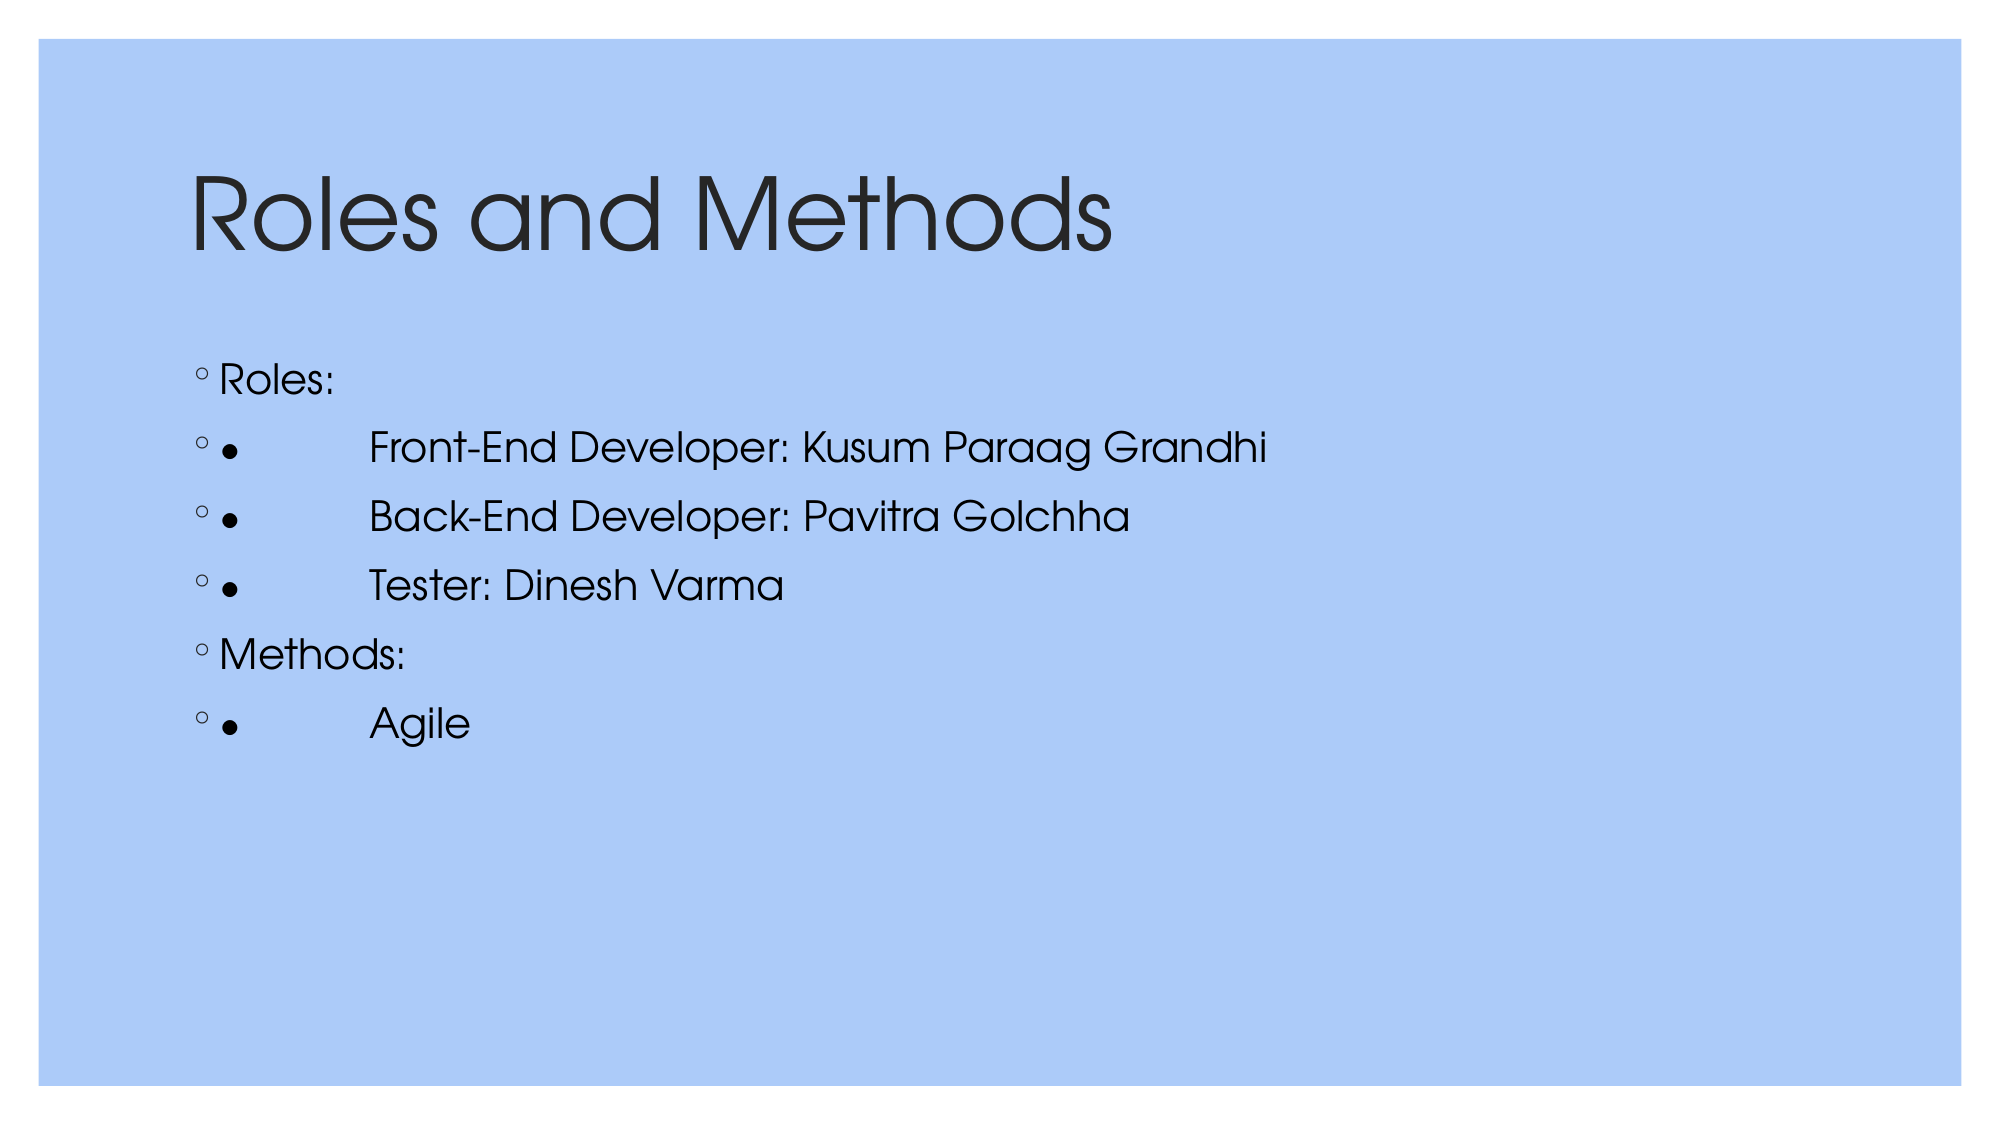

# Roles and Methods
Roles:
•	Front-End Developer: Kusum Paraag Grandhi
•	Back-End Developer: Pavitra Golchha
•	Tester: Dinesh Varma
Methods:
•	Agile